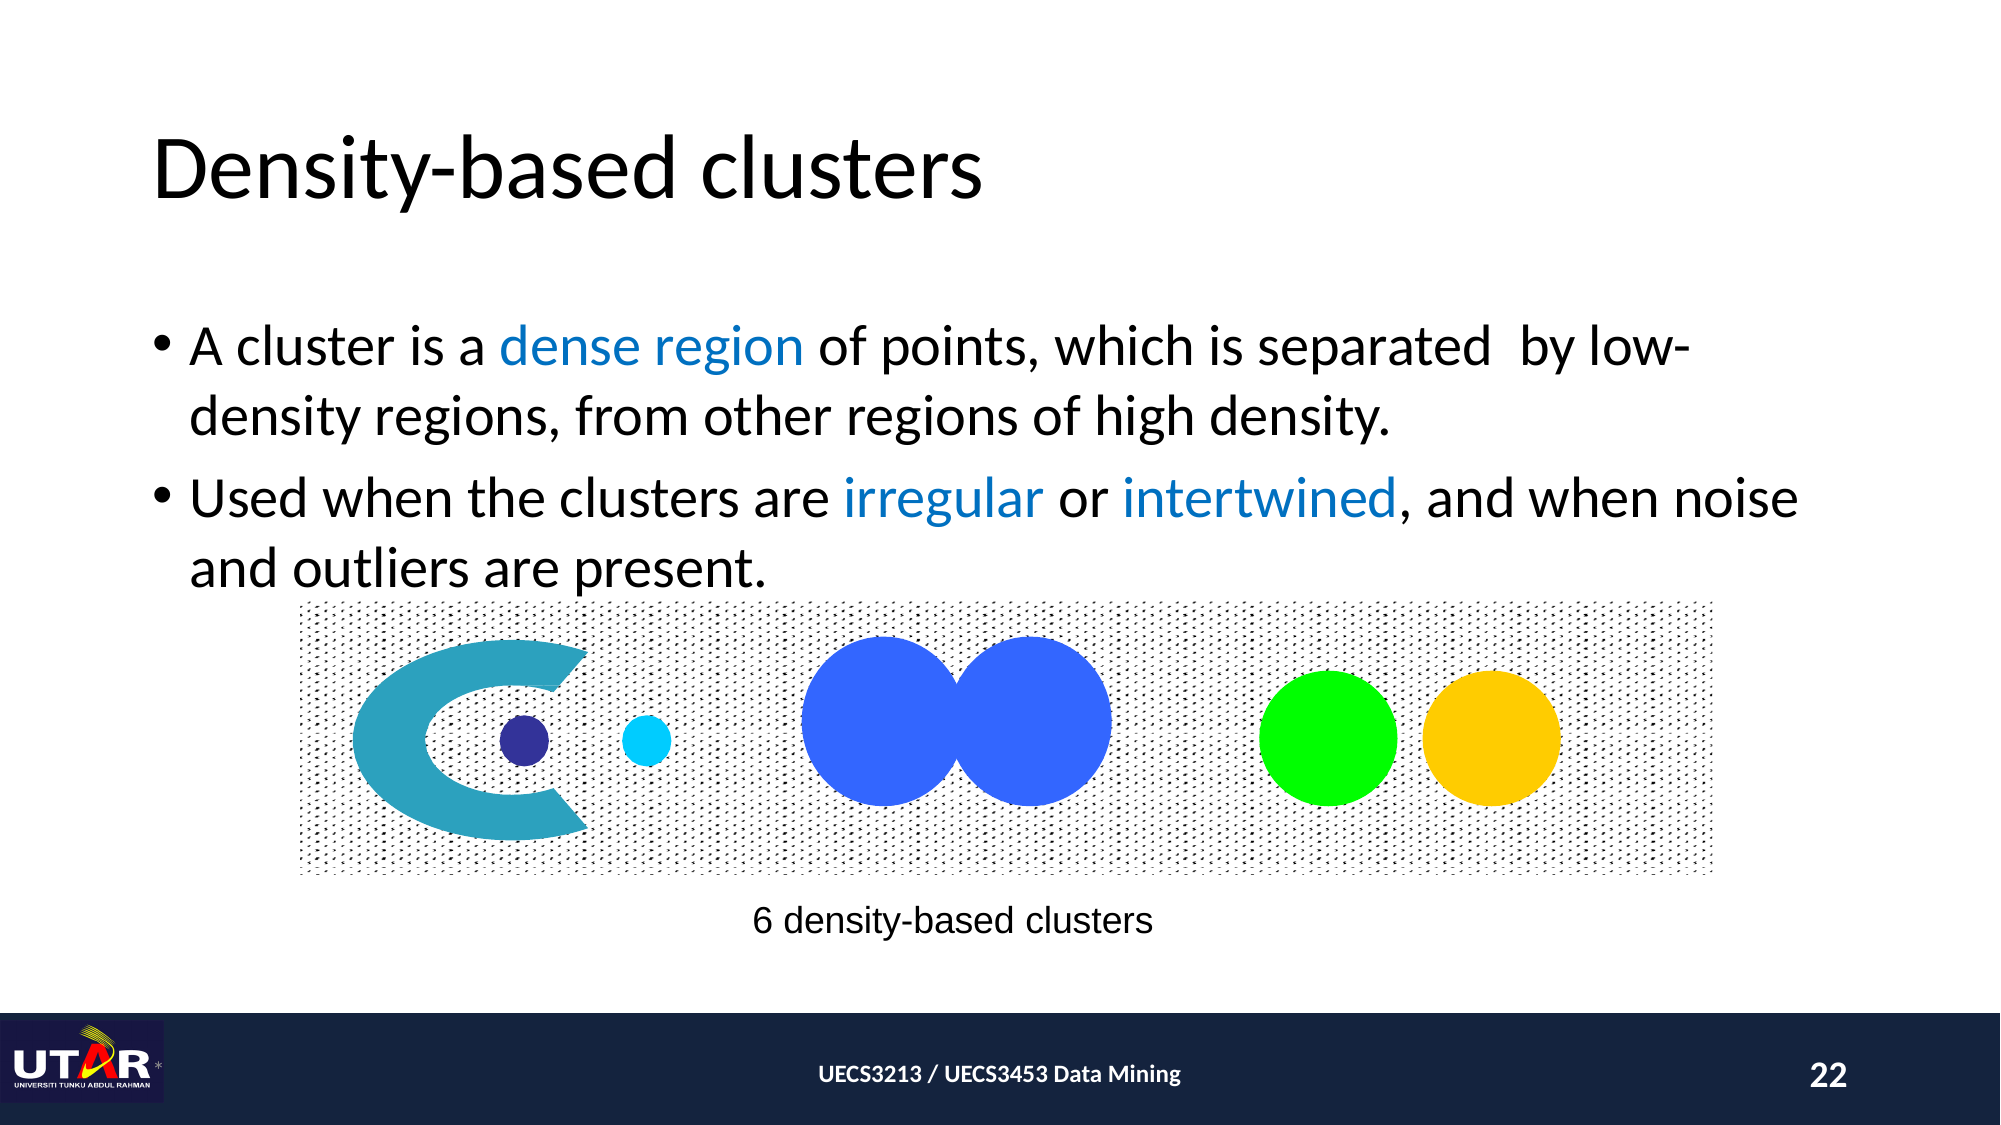

# Density-based clusters
A cluster is a dense region of points, which is separated  by low-density regions, from other regions of high density.
Used when the clusters are irregular or intertwined, and when noise and outliers are present.

6 density-based clusters
*
UECS3213 / UECS3453 Data Mining
22